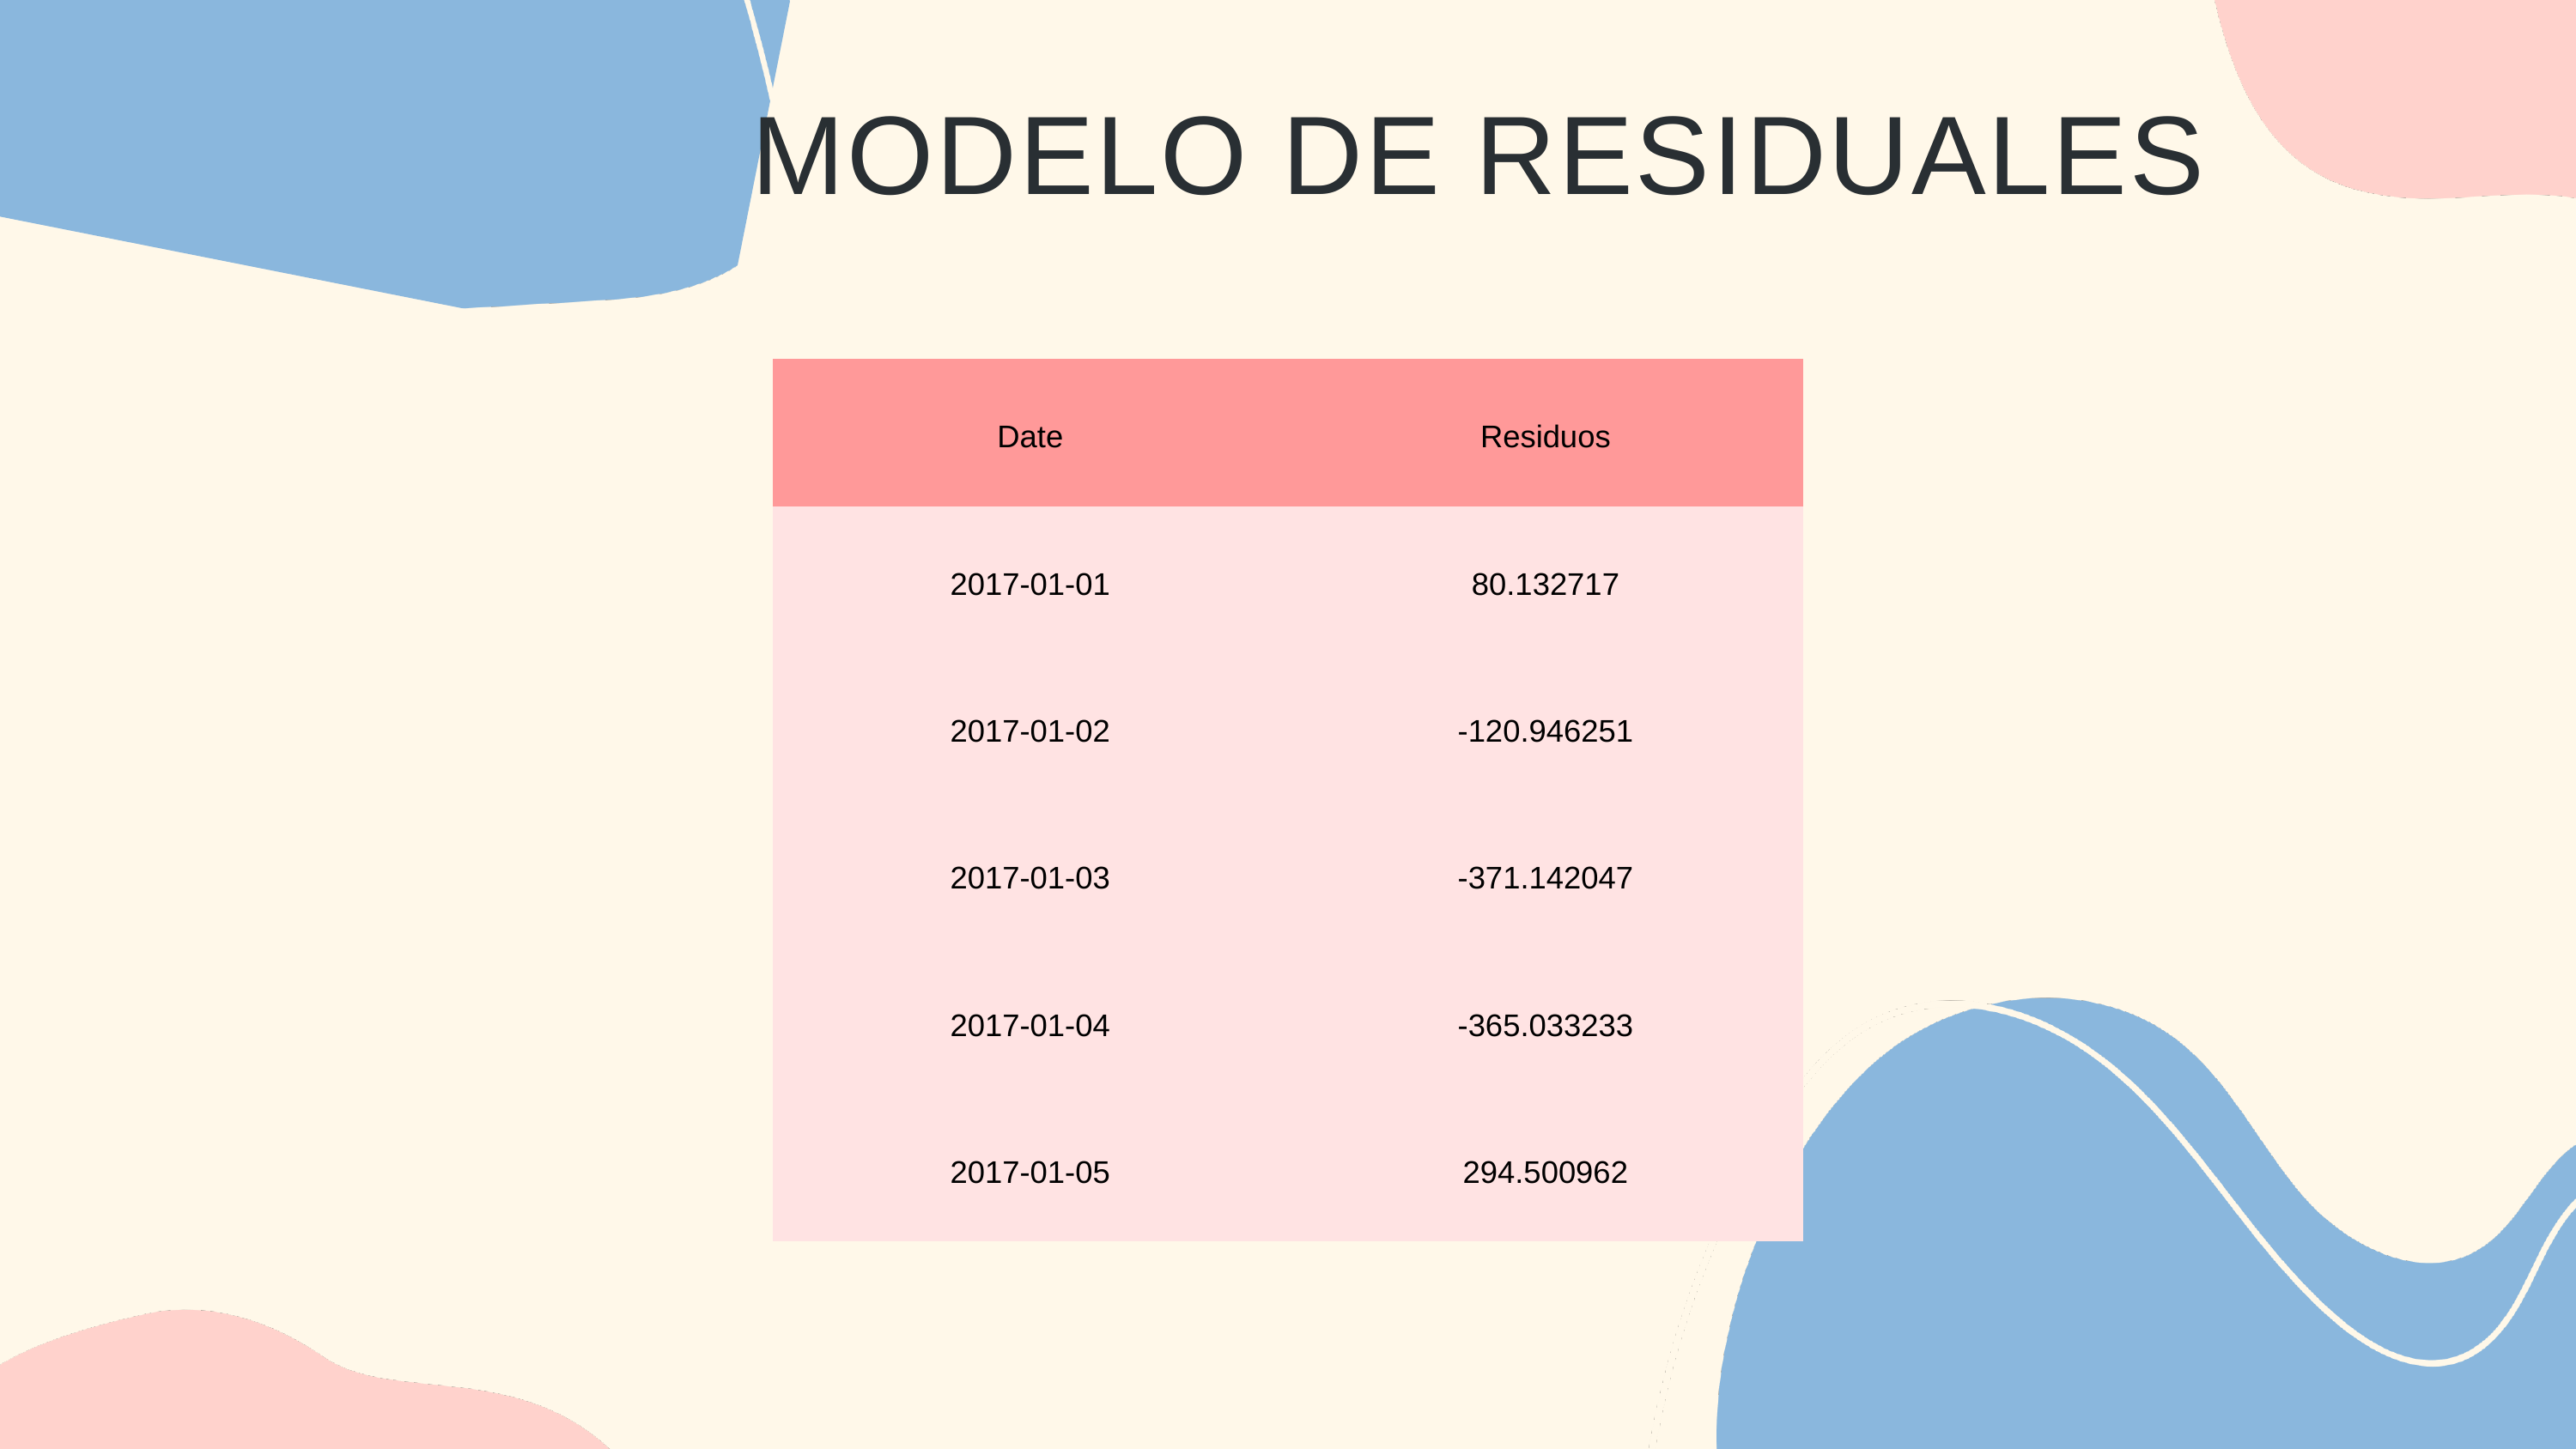

MODELO DE RESIDUALES
| Date | Residuos |
| --- | --- |
| 2017-01-01 | 80.132717 |
| 2017-01-02 | -120.946251 |
| 2017-01-03 | -371.142047 |
| 2017-01-04 | -365.033233 |
| 2017-01-05 | 294.500962 |